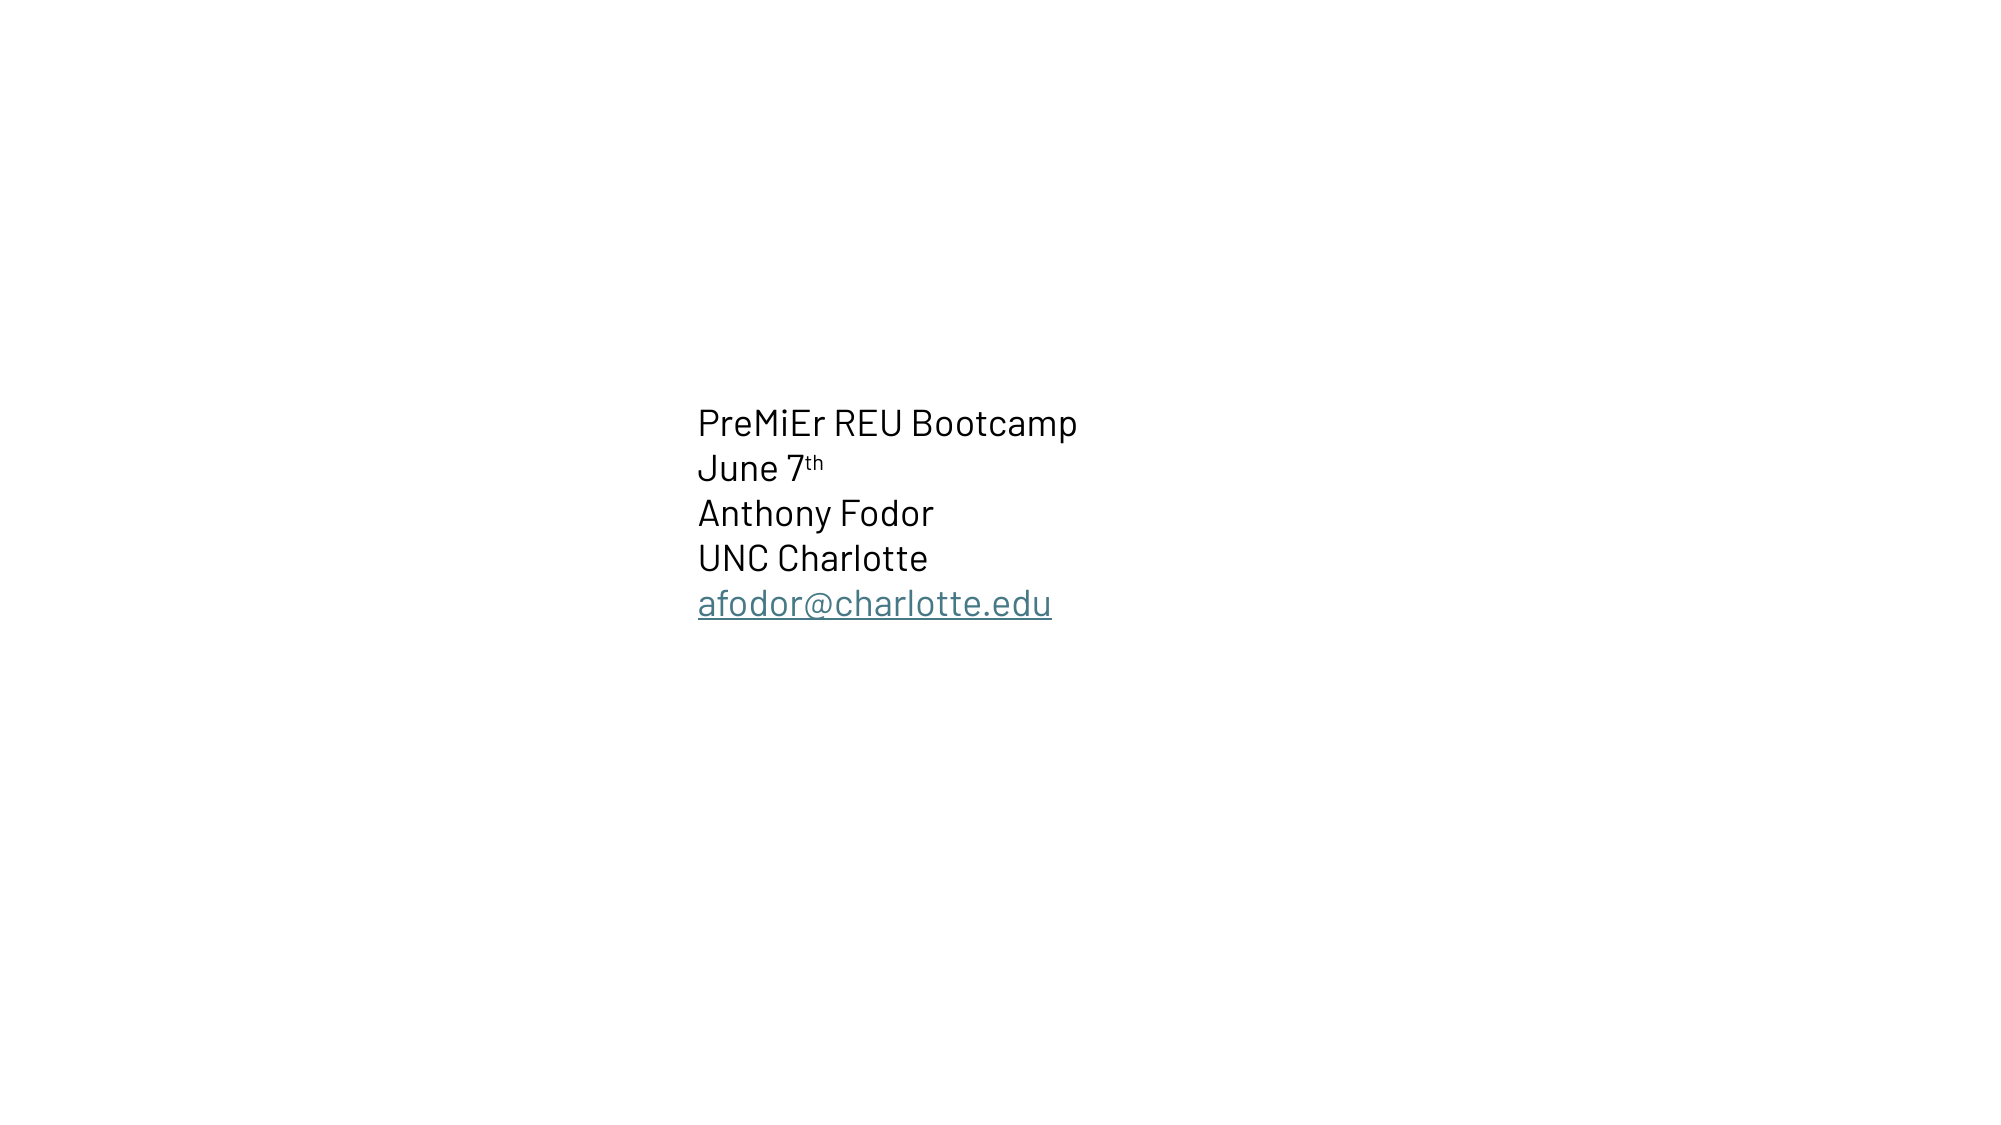

PreMiEr REU Bootcamp
June 7th
Anthony Fodor
UNC Charlotte
afodor@charlotte.edu